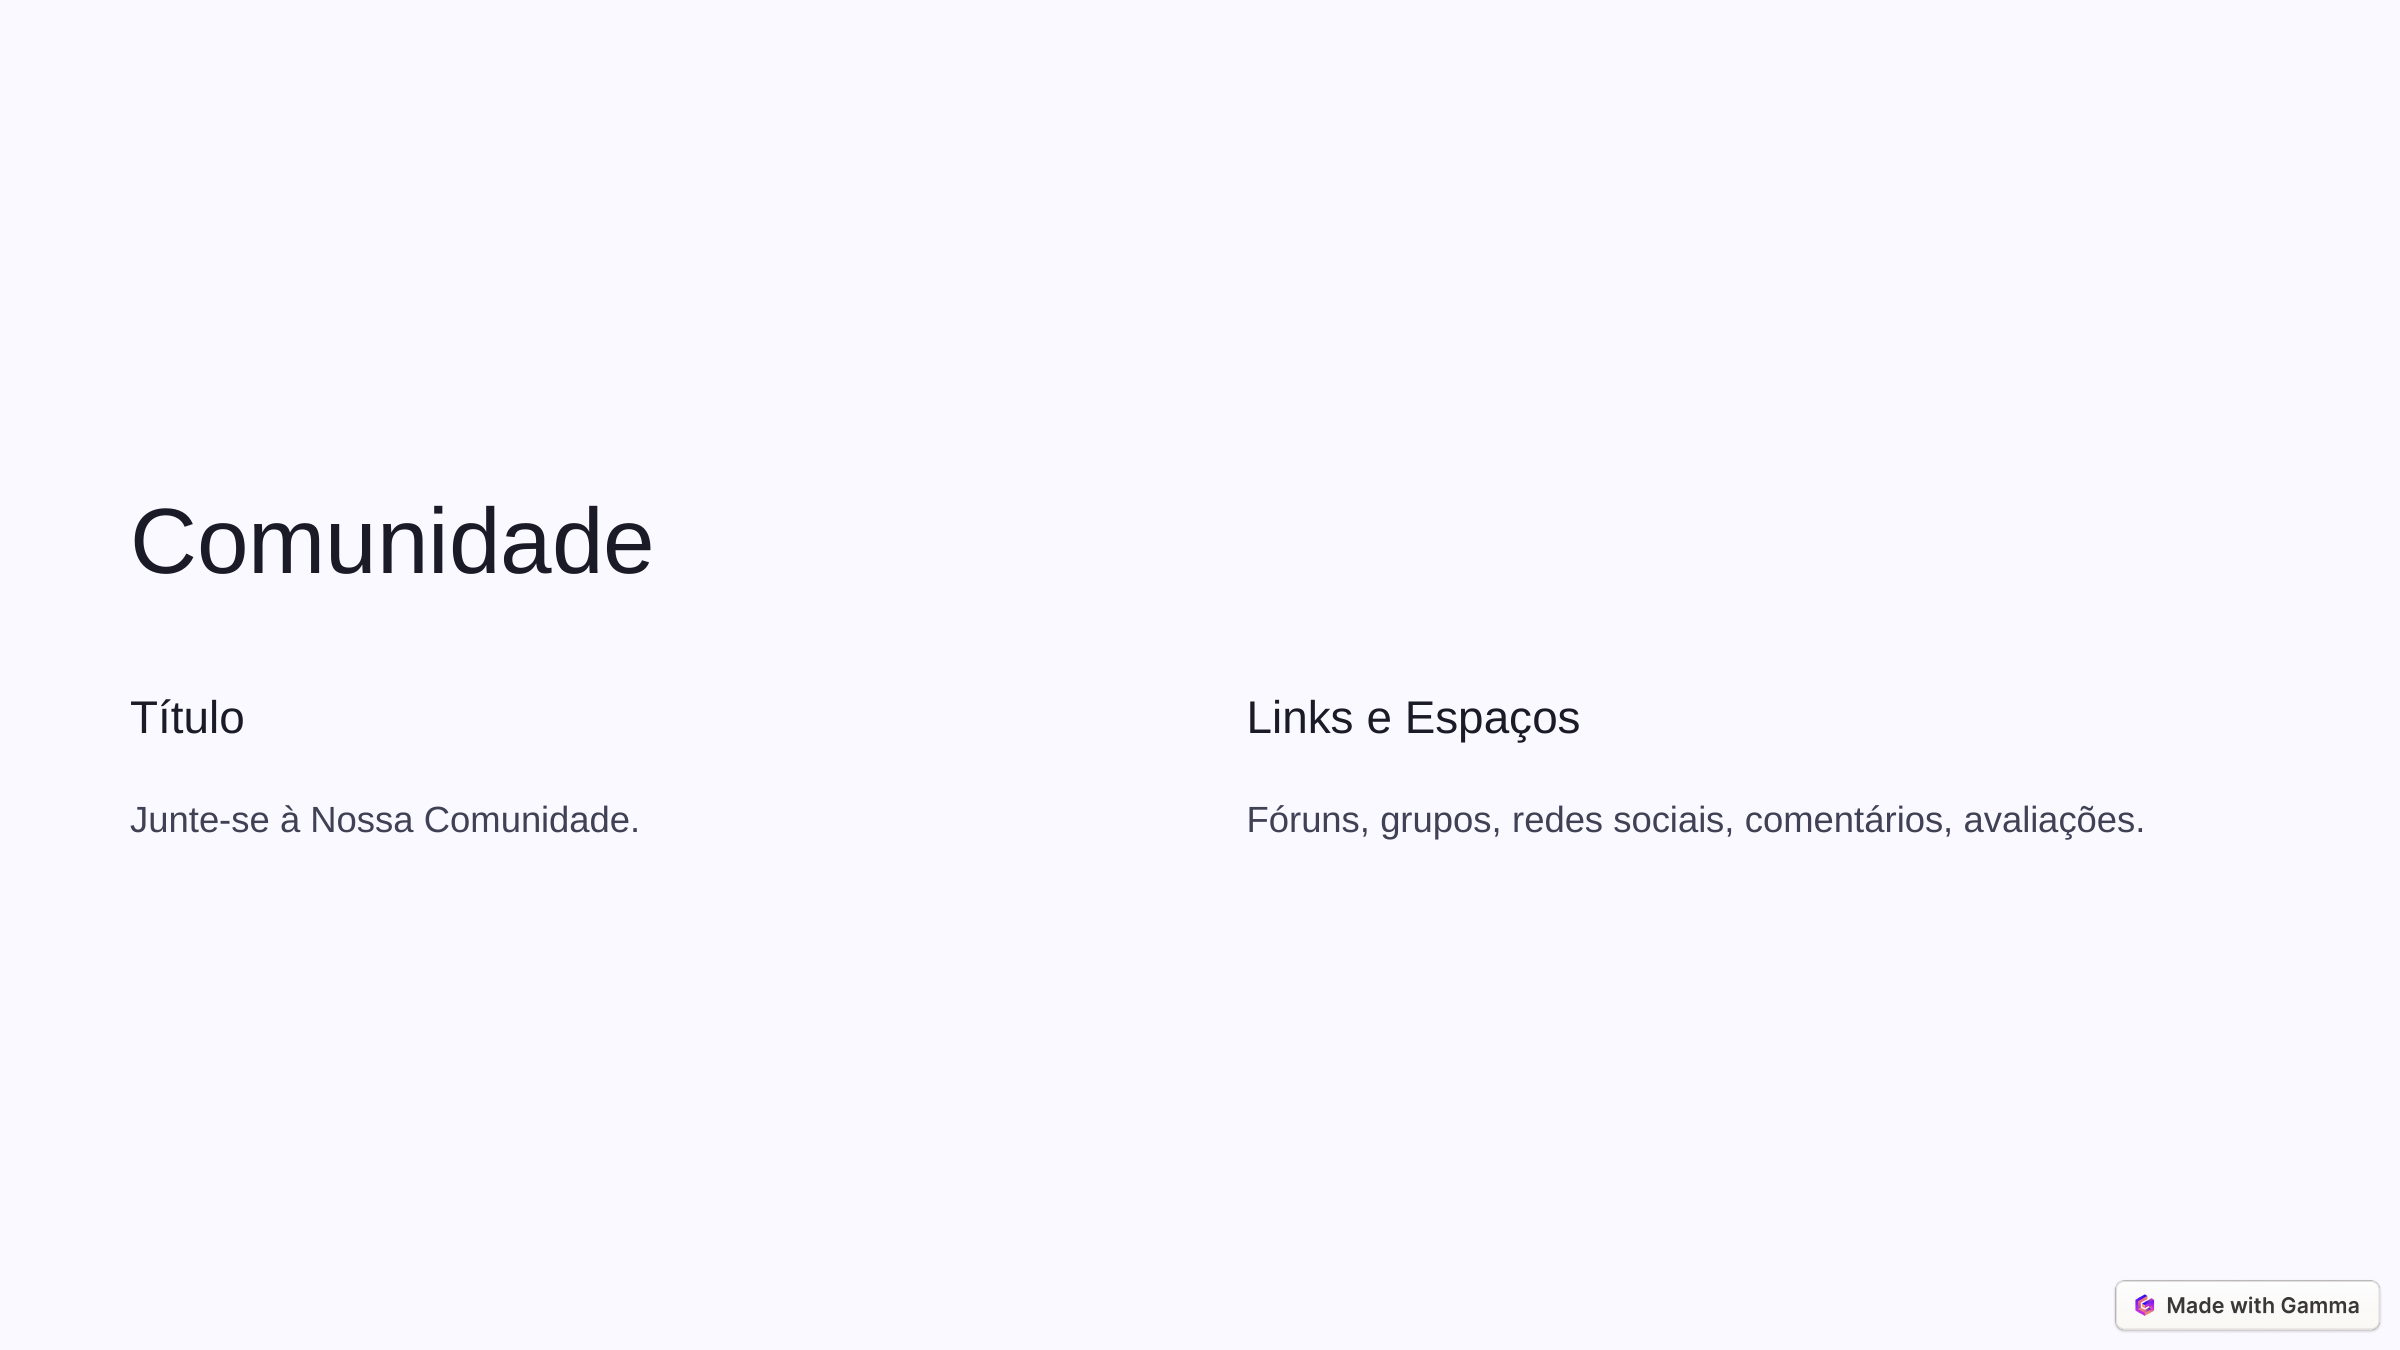

Comunidade
Título
Links e Espaços
Junte-se à Nossa Comunidade.
Fóruns, grupos, redes sociais, comentários, avaliações.